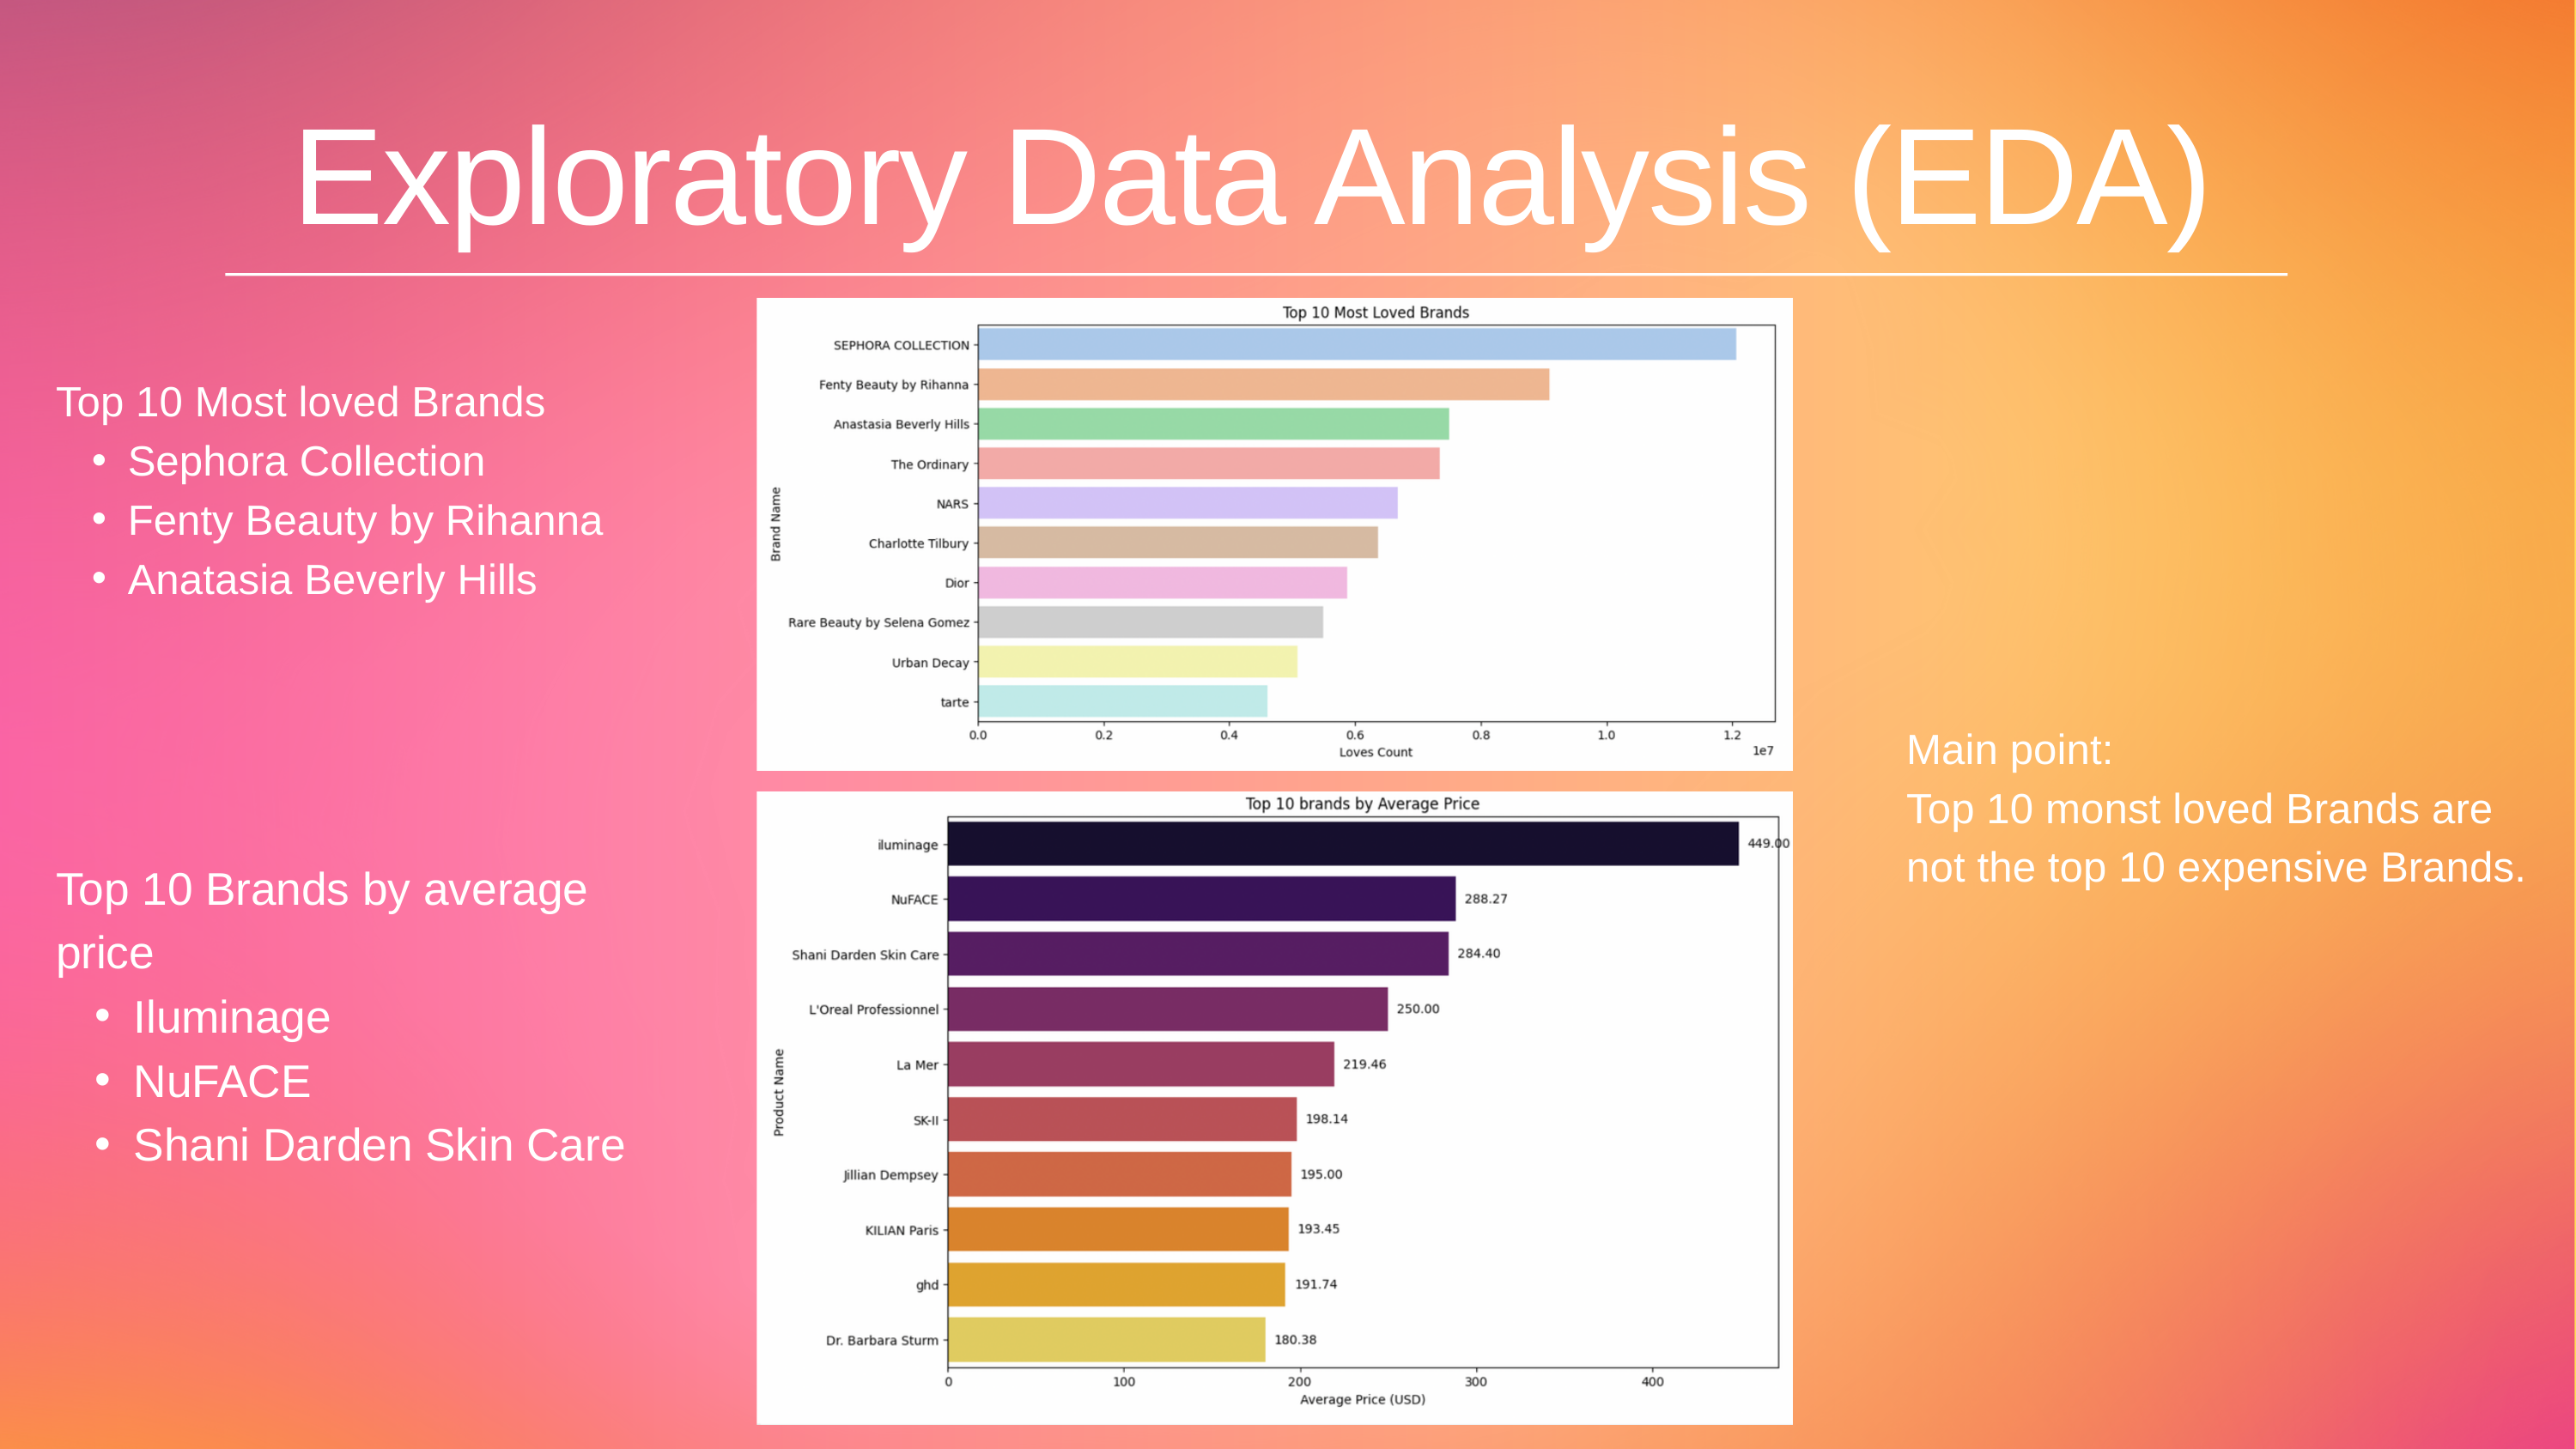

Exploratory Data Analysis (EDA)

Top 10 Most loved Brands
Sephora Collection
Fenty Beauty by Rihanna
Anatasia Beverly Hills
Main point:
Top 10 monst loved Brands are not the top 10 expensive Brands.

Top 10 Brands by average price
Iluminage
NuFACE
Shani Darden Skin Care